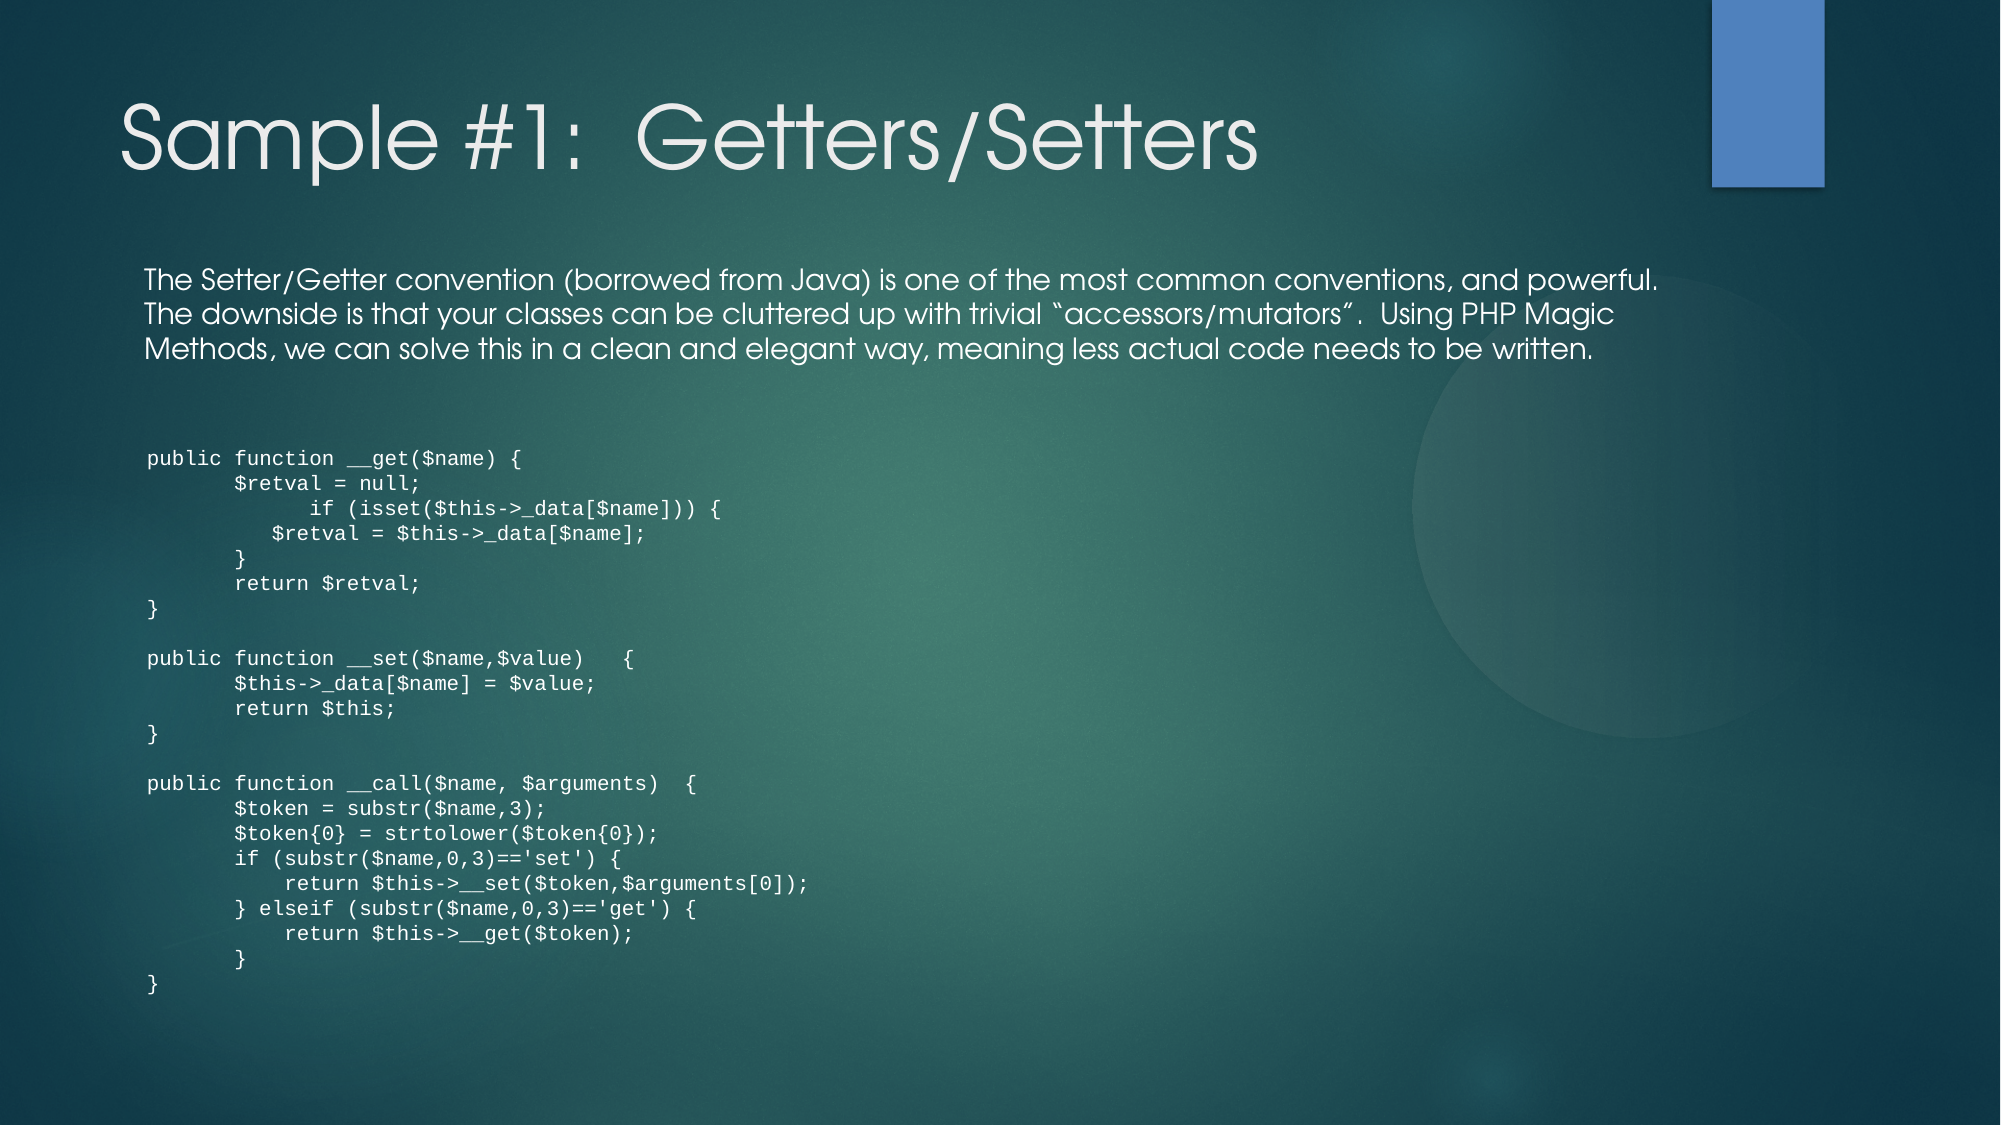

Sample #1:  Getters/Setters
The Setter/Getter convention (borrowed from Java) is one of the most common conventions, and powerful.  The downside is that your classes can be cluttered up with trivial “accessors/mutators”.  Using PHP Magic Methods, we can solve this in a clean and elegant way, meaning less actual code needs to be written.
 public function __get($name) {
        $retval = null;
	  if (isset($this->_data[$name])) {
           $retval = $this->_data[$name];
        }
        return $retval;
 }

 public function __set($name,$value)   {
        $this->_data[$name] = $value;
        return $this;
 }

 public function __call($name, $arguments)  {
        $token = substr($name,3);
        $token{0} = strtolower($token{0});
        if (substr($name,0,3)=='set') {
            return $this->__set($token,$arguments[0]);
        } elseif (substr($name,0,3)=='get') {
            return $this->__get($token);
        }
 }